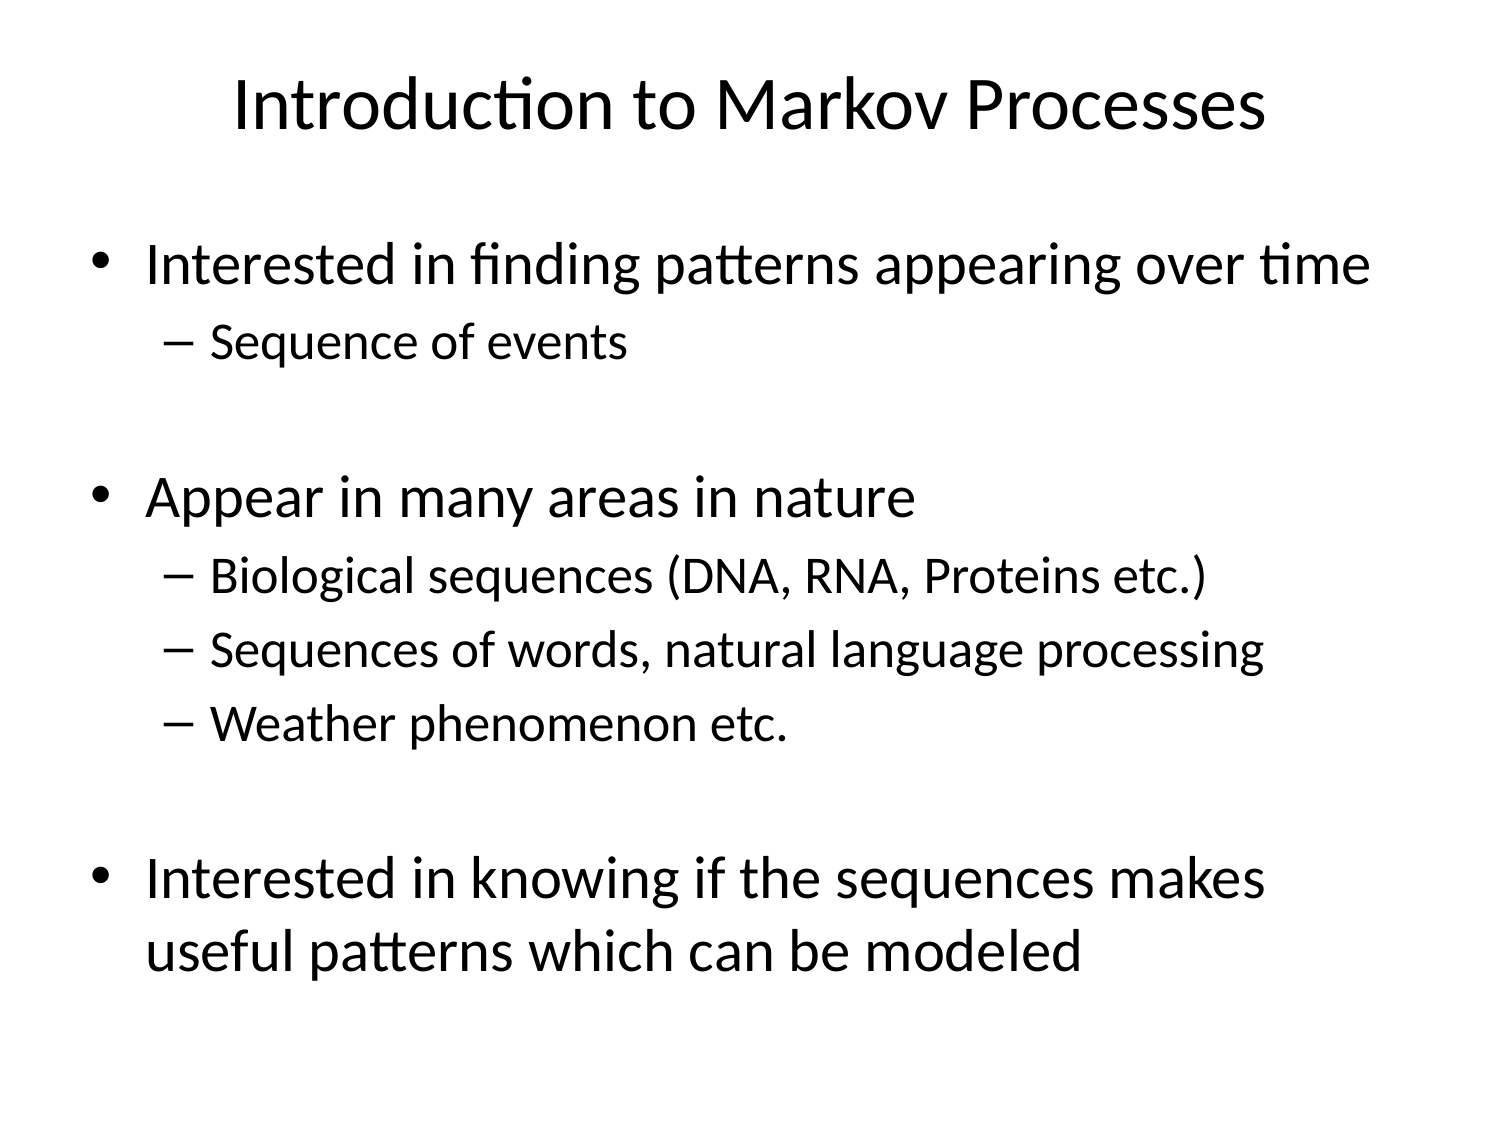

# Introduction to Markov Processes
Interested in finding patterns appearing over time
Sequence of events

Appear in many areas in nature
Biological sequences (DNA, RNA, Proteins etc.)
Sequences of words, natural language processing
Weather phenomenon etc.

Interested in knowing if the sequences makes useful patterns which can be modeled